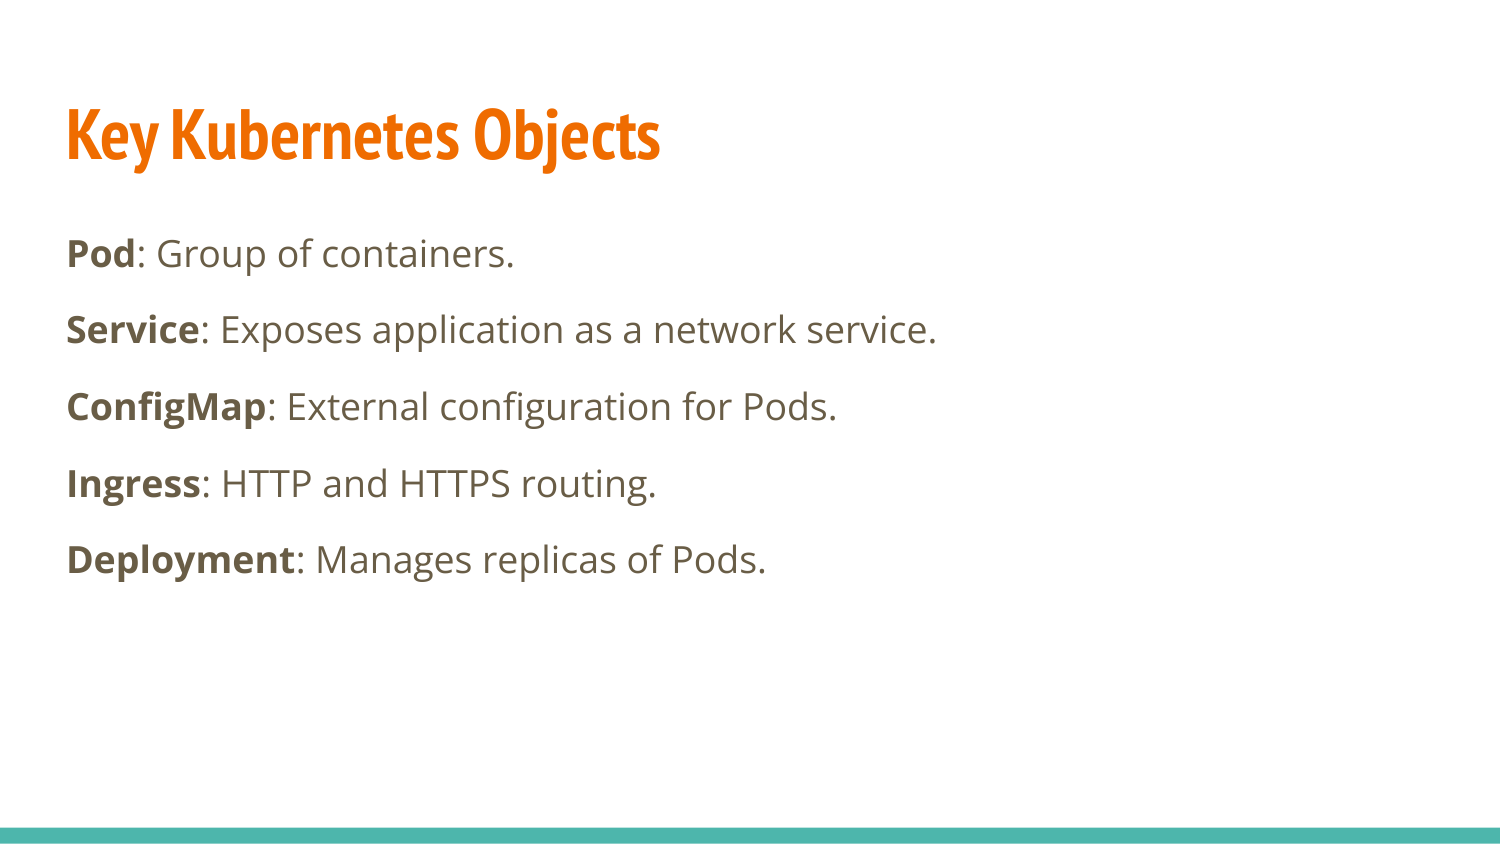

# Key Kubernetes Objects

Pod: Group of containers.
Service: Exposes application as a network service.
ConfigMap: External configuration for Pods.
Ingress: HTTP and HTTPS routing.
Deployment: Manages replicas of Pods.